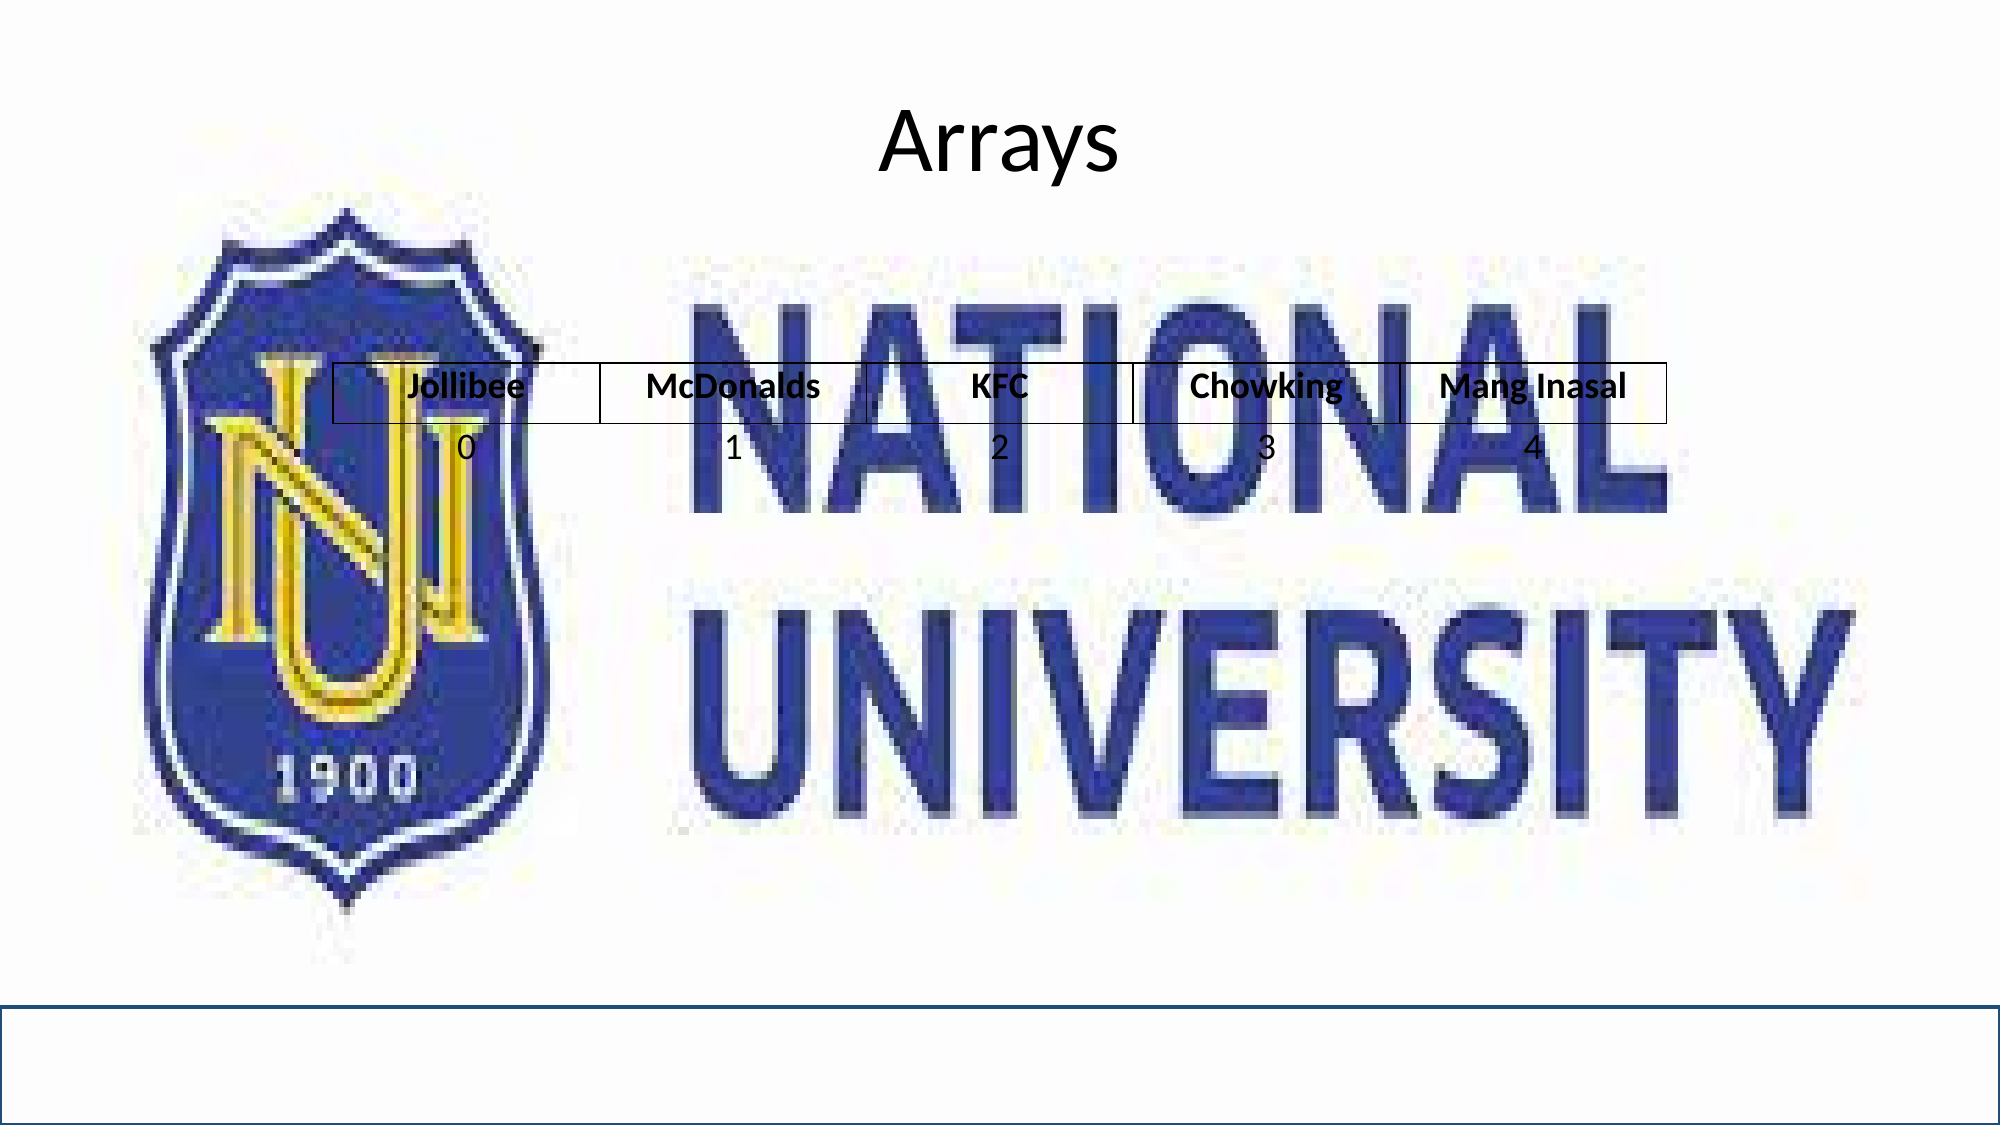

# Arrays

| Jollibee | McDonalds | KFC | Chowking | Mang Inasal |
| --- | --- | --- | --- | --- |
| 0 | 1 | 2 | 3 | 4 |